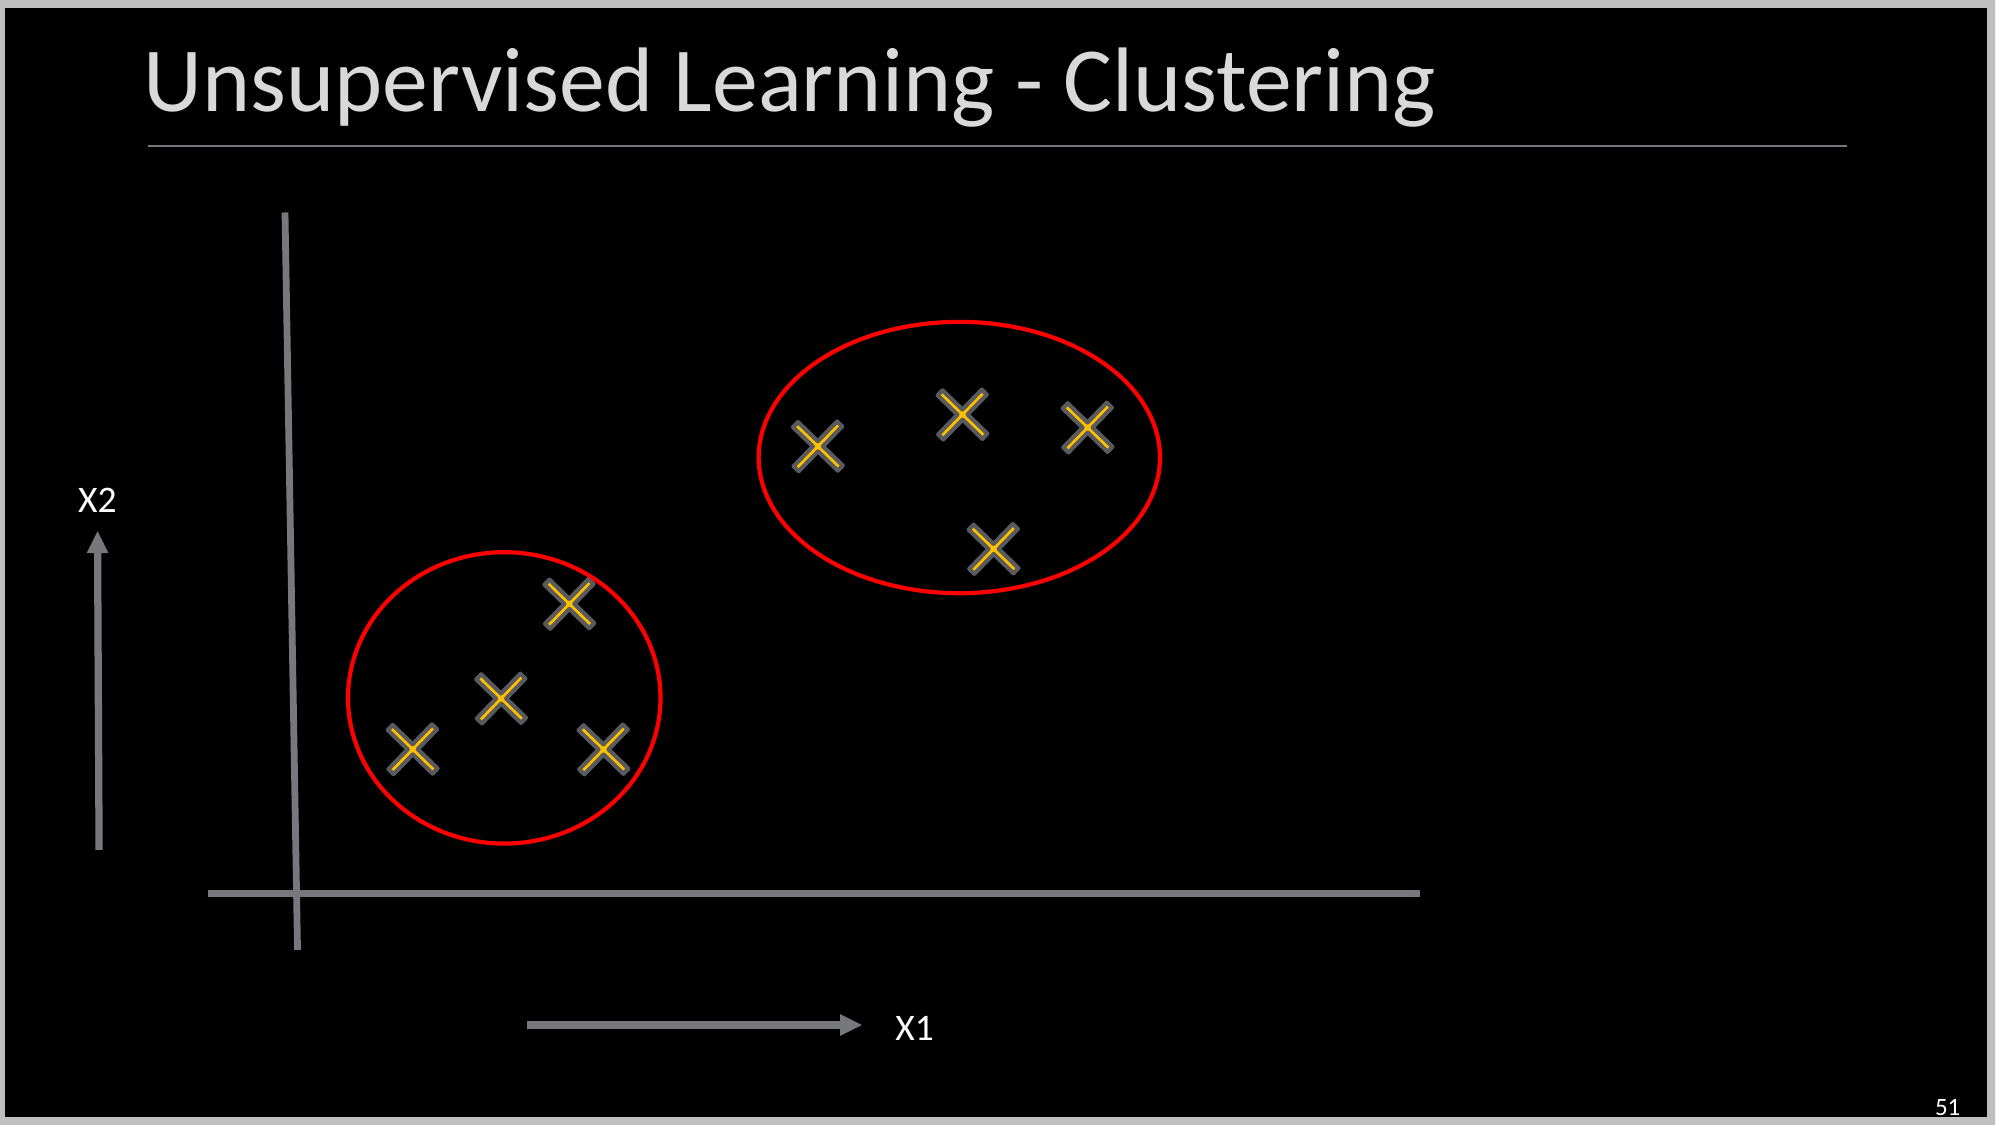

Unsupervised Learning - Clustering

X2

X1
51